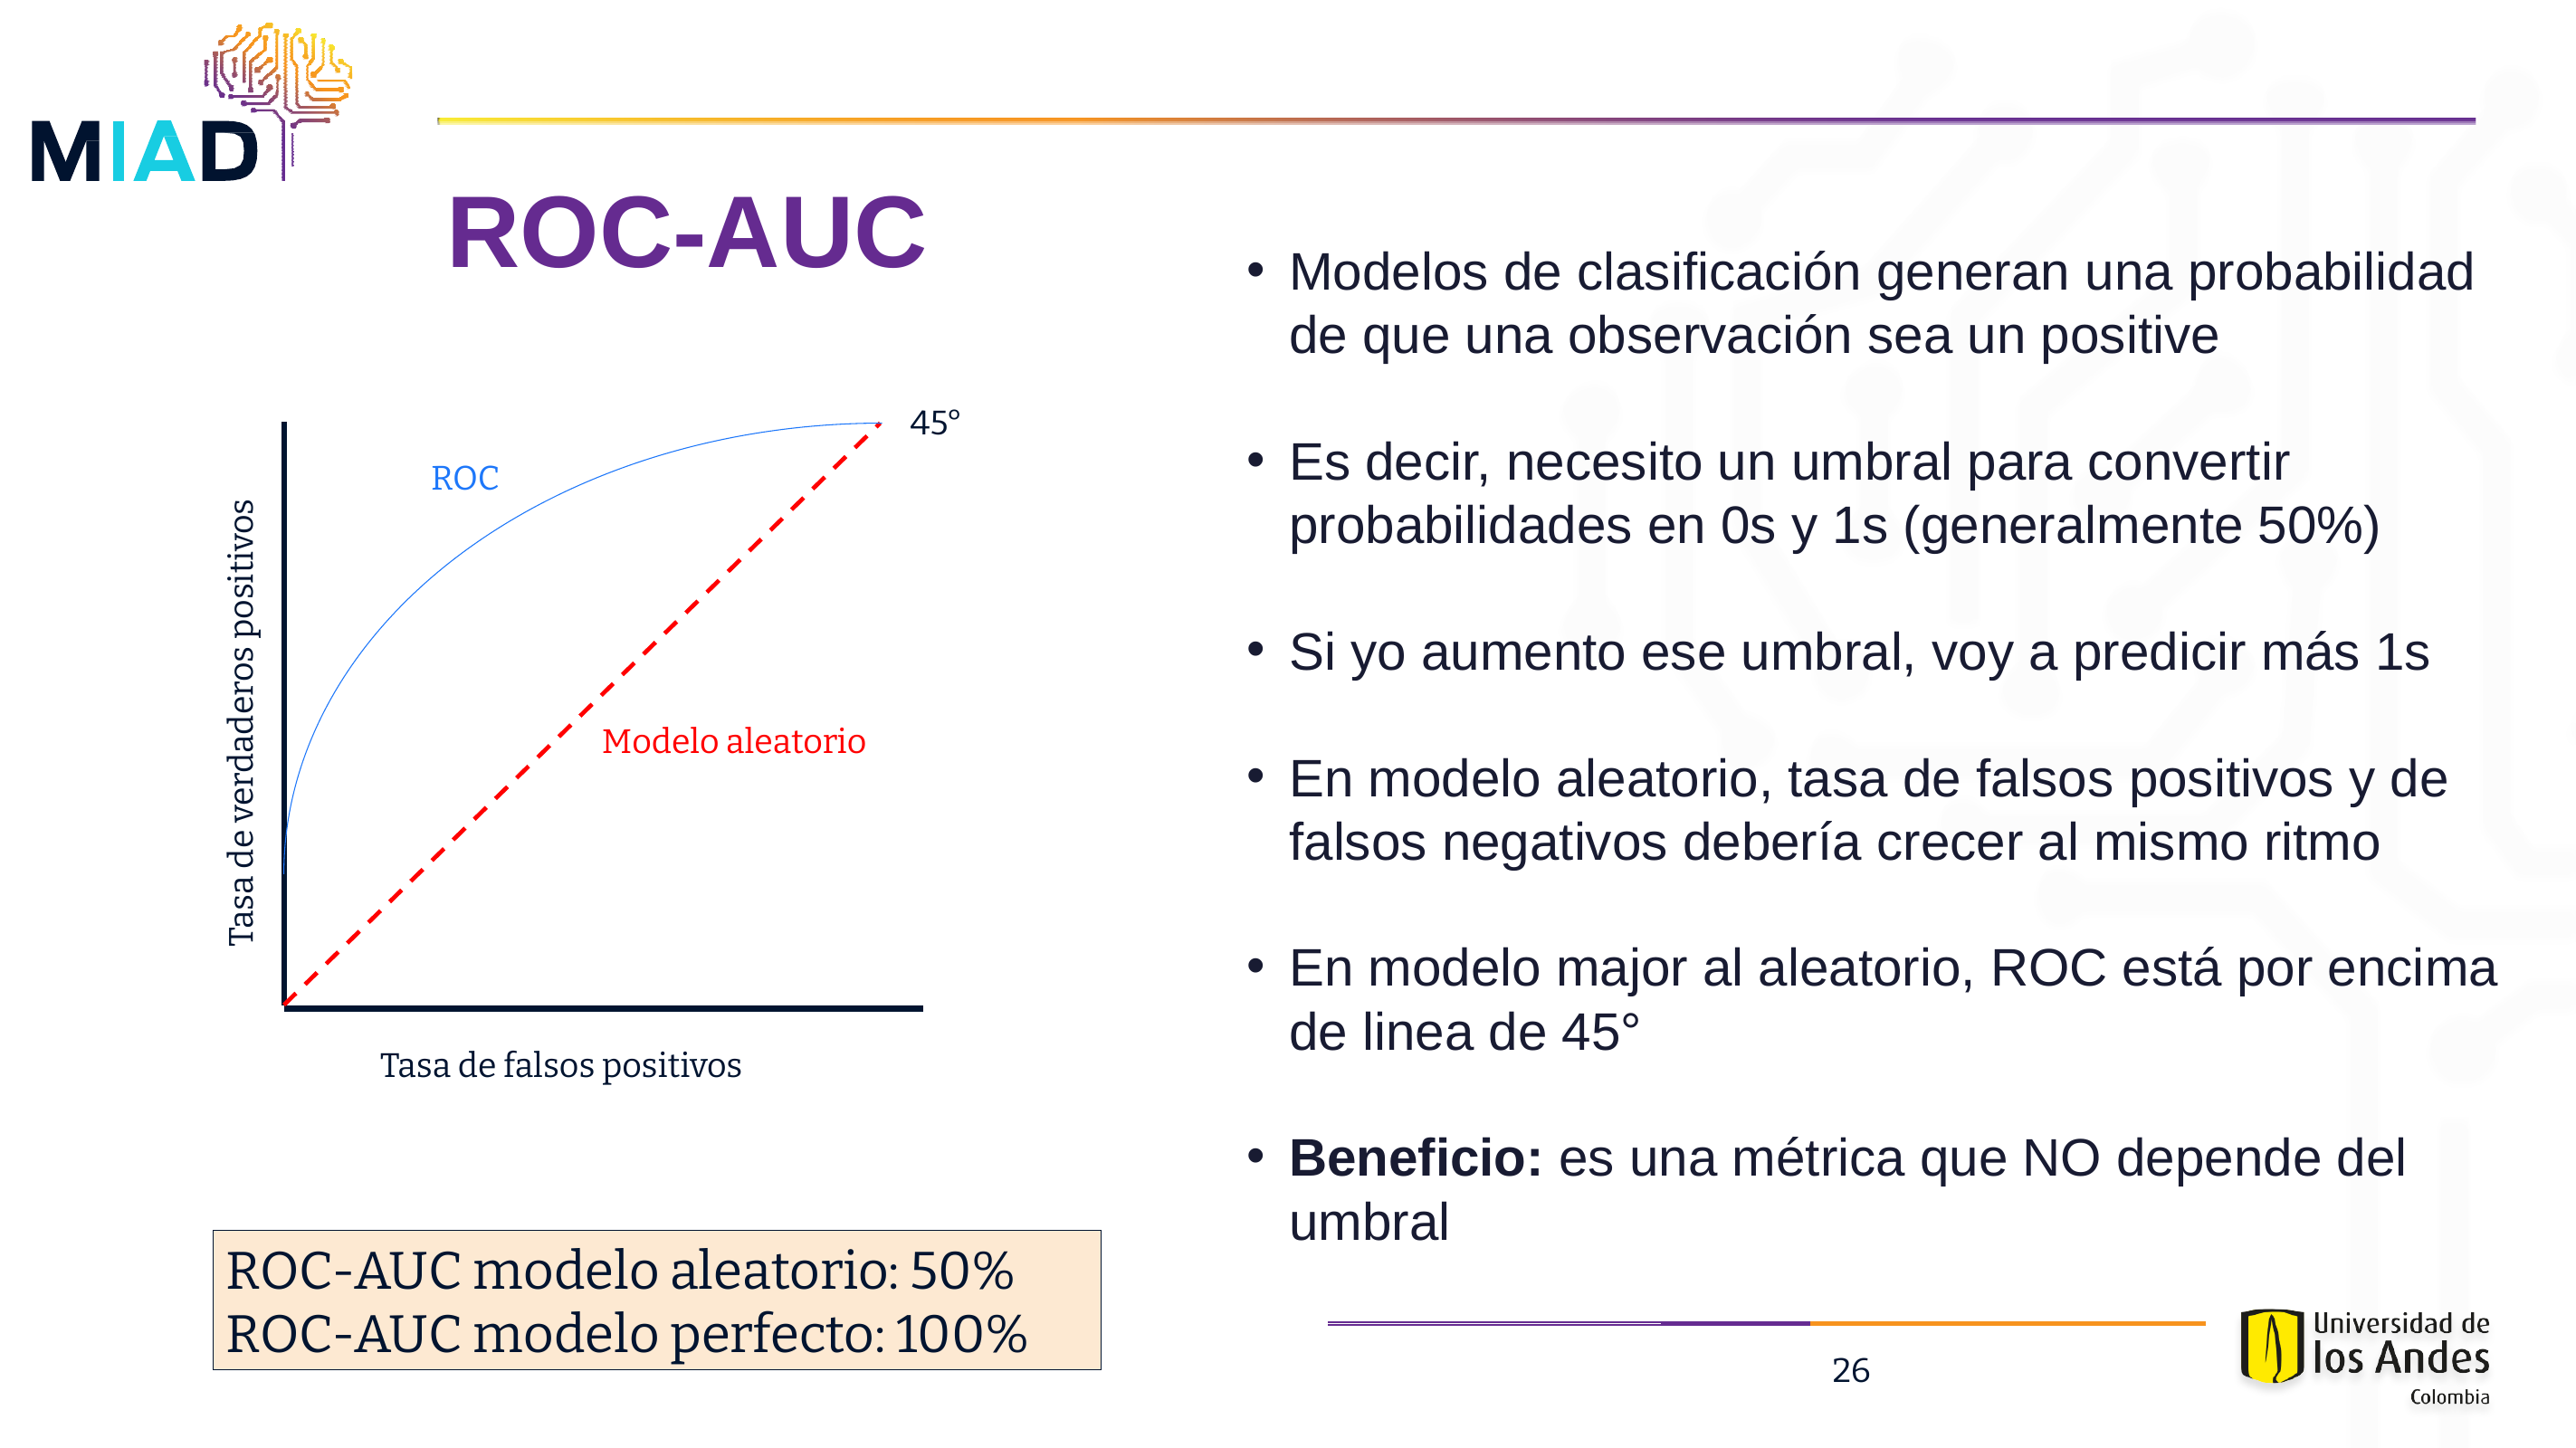

ROC-AUC
Modelos de clasificación generan una probabilidad de que una observación sea un positive

Es decir, necesito un umbral para convertir probabilidades en 0s y 1s (generalmente 50%)

Si yo aumento ese umbral, voy a predicir más 1s

En modelo aleatorio, tasa de falsos positivos y de falsos negativos debería crecer al mismo ritmo

En modelo major al aleatorio, ROC está por encima de linea de 45°

Beneficio: es una métrica que NO depende del umbral

45°
ROC
Tasa de verdaderos positivos
Tasa de falsos positivos
Modelo aleatorio
ROC-AUC modelo aleatorio: 50%
ROC-AUC modelo perfecto: 100%
26